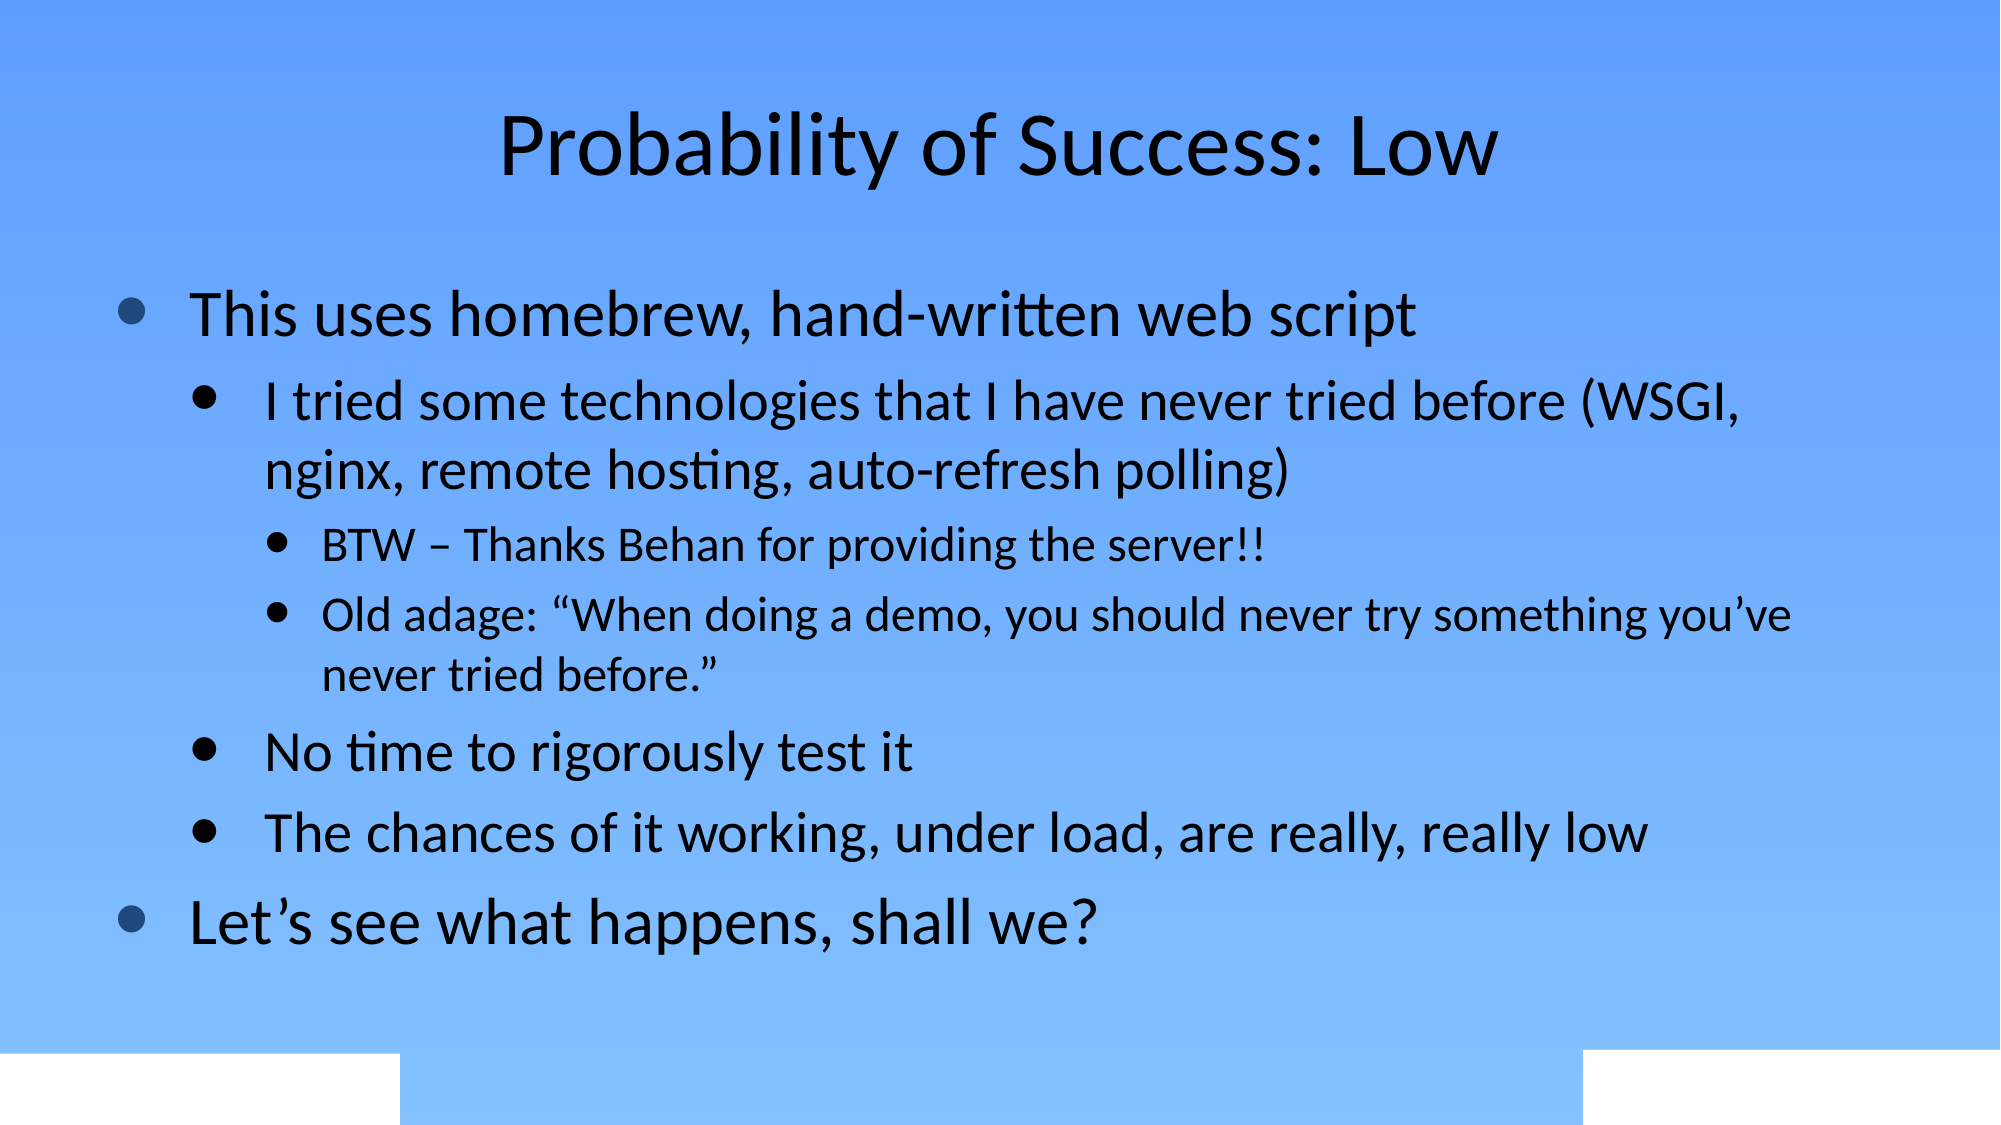

# Probability of Success: Low
This uses homebrew, hand-written web script
I tried some technologies that I have never tried before (WSGI, nginx, remote hosting, auto-refresh polling)
BTW – Thanks Behan for providing the server!!
Old adage: “When doing a demo, you should never try something you’ve never tried before.”
No time to rigorously test it
The chances of it working, under load, are really, really low
Let’s see what happens, shall we?